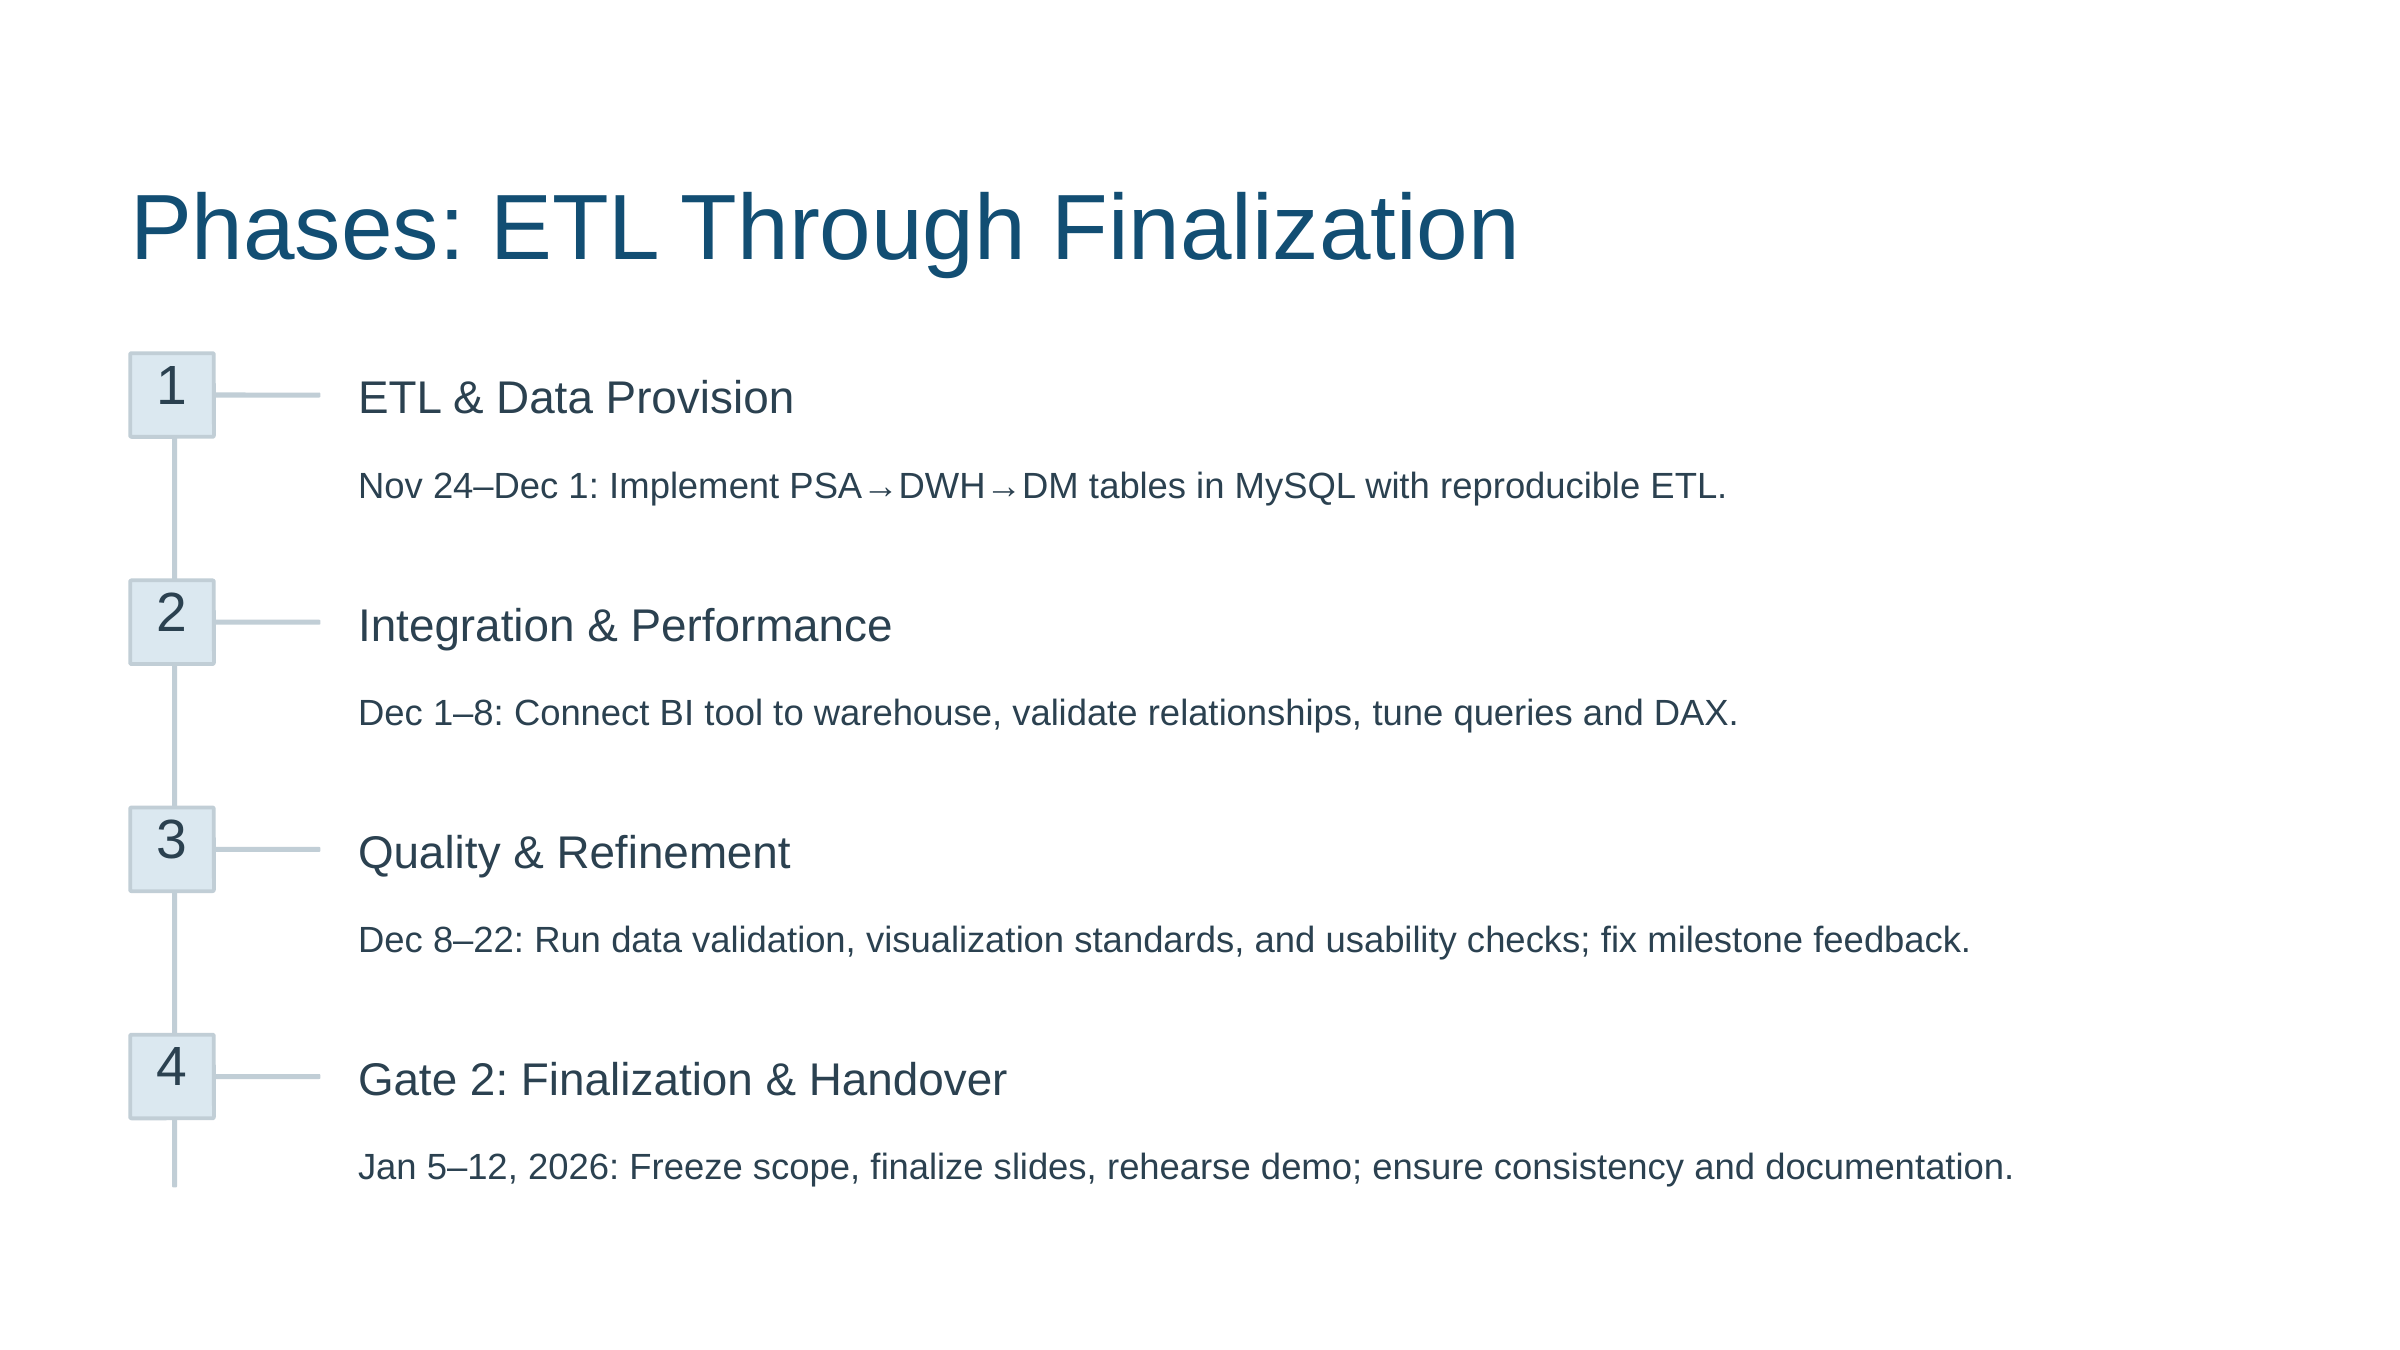

Phases: ETL Through Finalization

1
ETL & Data Provision

Nov 24–Dec 1: Implement PSA→DWH→DM tables in MySQL with reproducible ETL.

2
Integration & Performance

Dec 1–8: Connect BI tool to warehouse, validate relationships, tune queries and DAX.

3
Quality & Refinement

Dec 8–22: Run data validation, visualization standards, and usability checks; fix milestone feedback.

4
Gate 2: Finalization & Handover

Jan 5–12, 2026: Freeze scope, finalize slides, rehearse demo; ensure consistency and documentation.